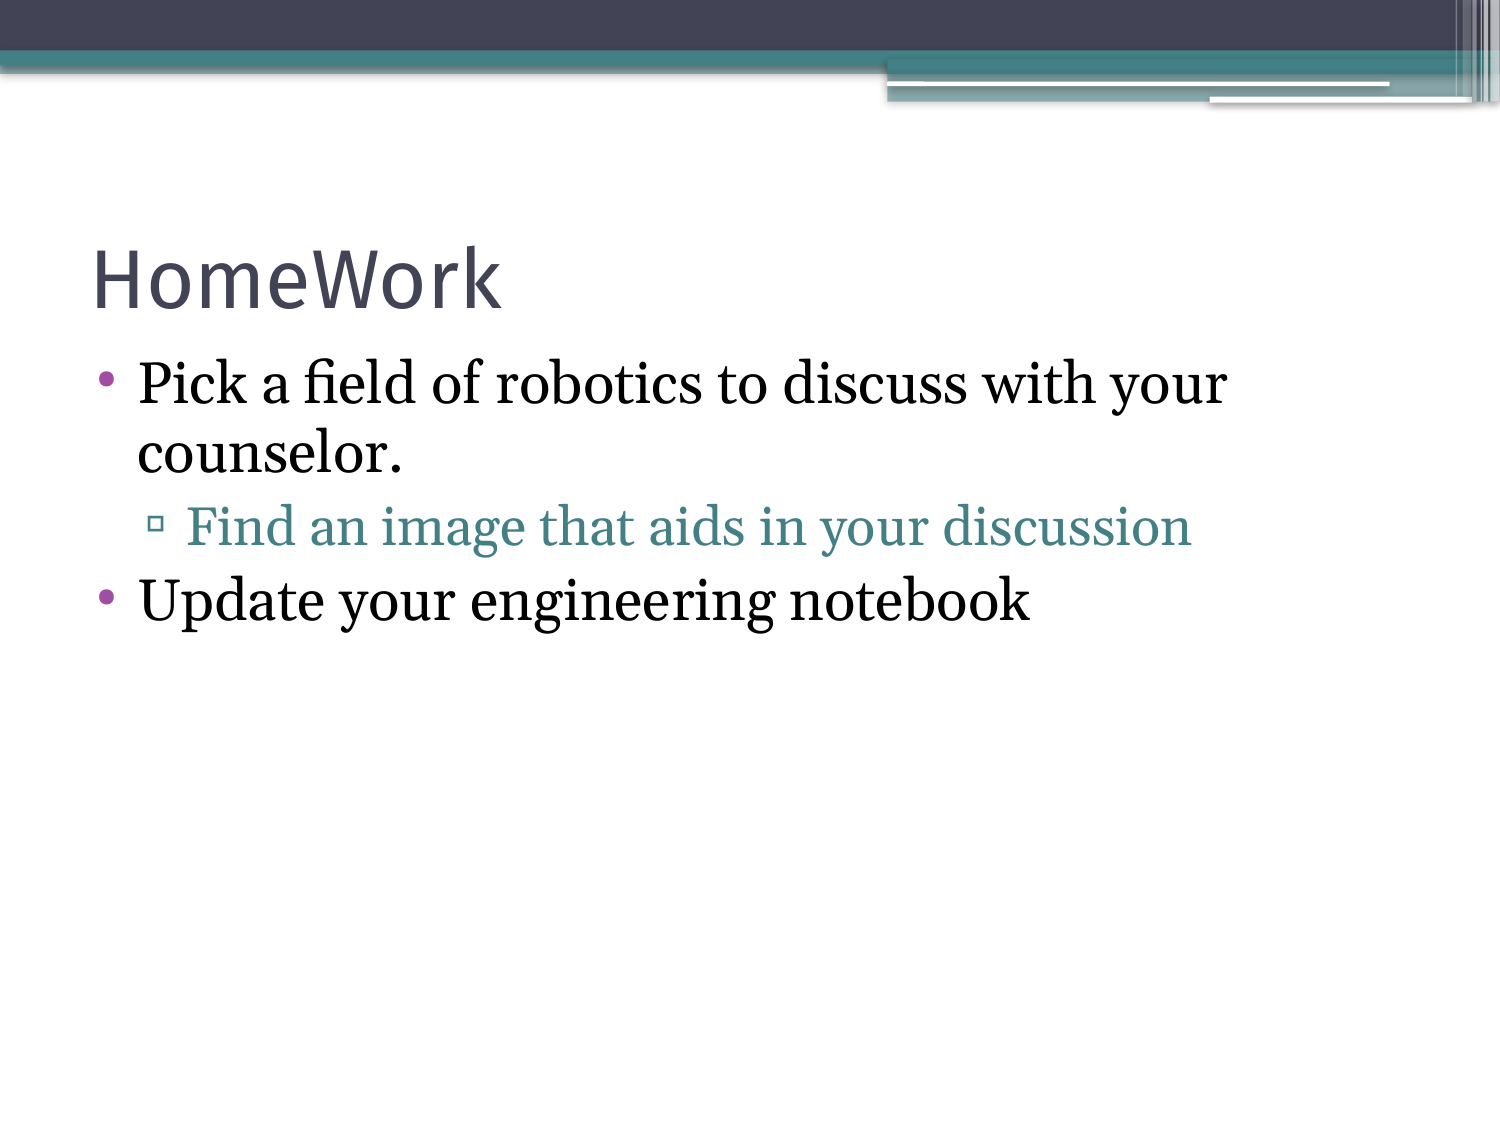

# HomeWork
Pick a field of robotics to discuss with your counselor.
Find an image that aids in your discussion
Update your engineering notebook